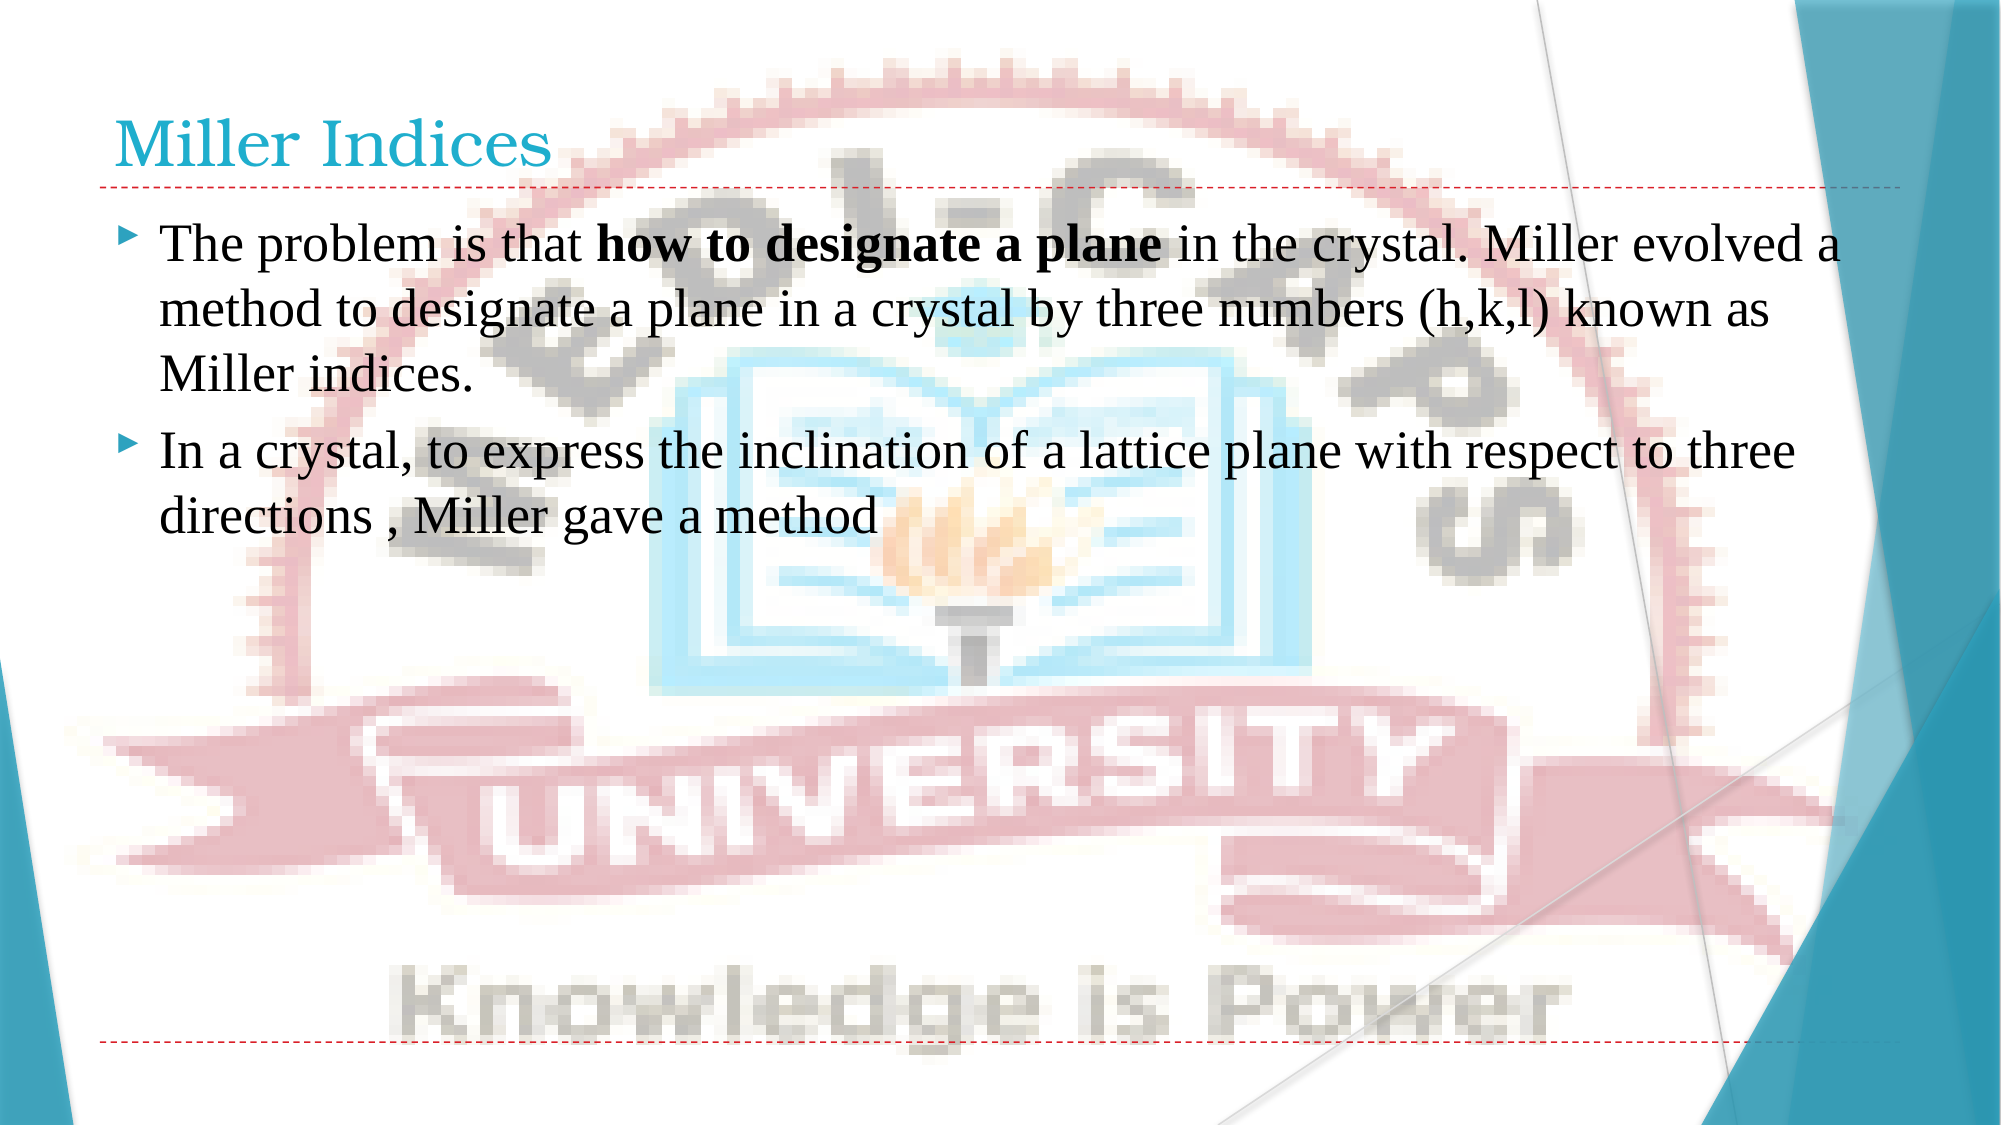

# Miller Indices
The problem is that how to designate a plane in the crystal. Miller evolved a method to designate a plane in a crystal by three numbers (h,k,l) known as Miller indices.
In a crystal, to express the inclination of a lattice plane with respect to three directions , Miller gave a method